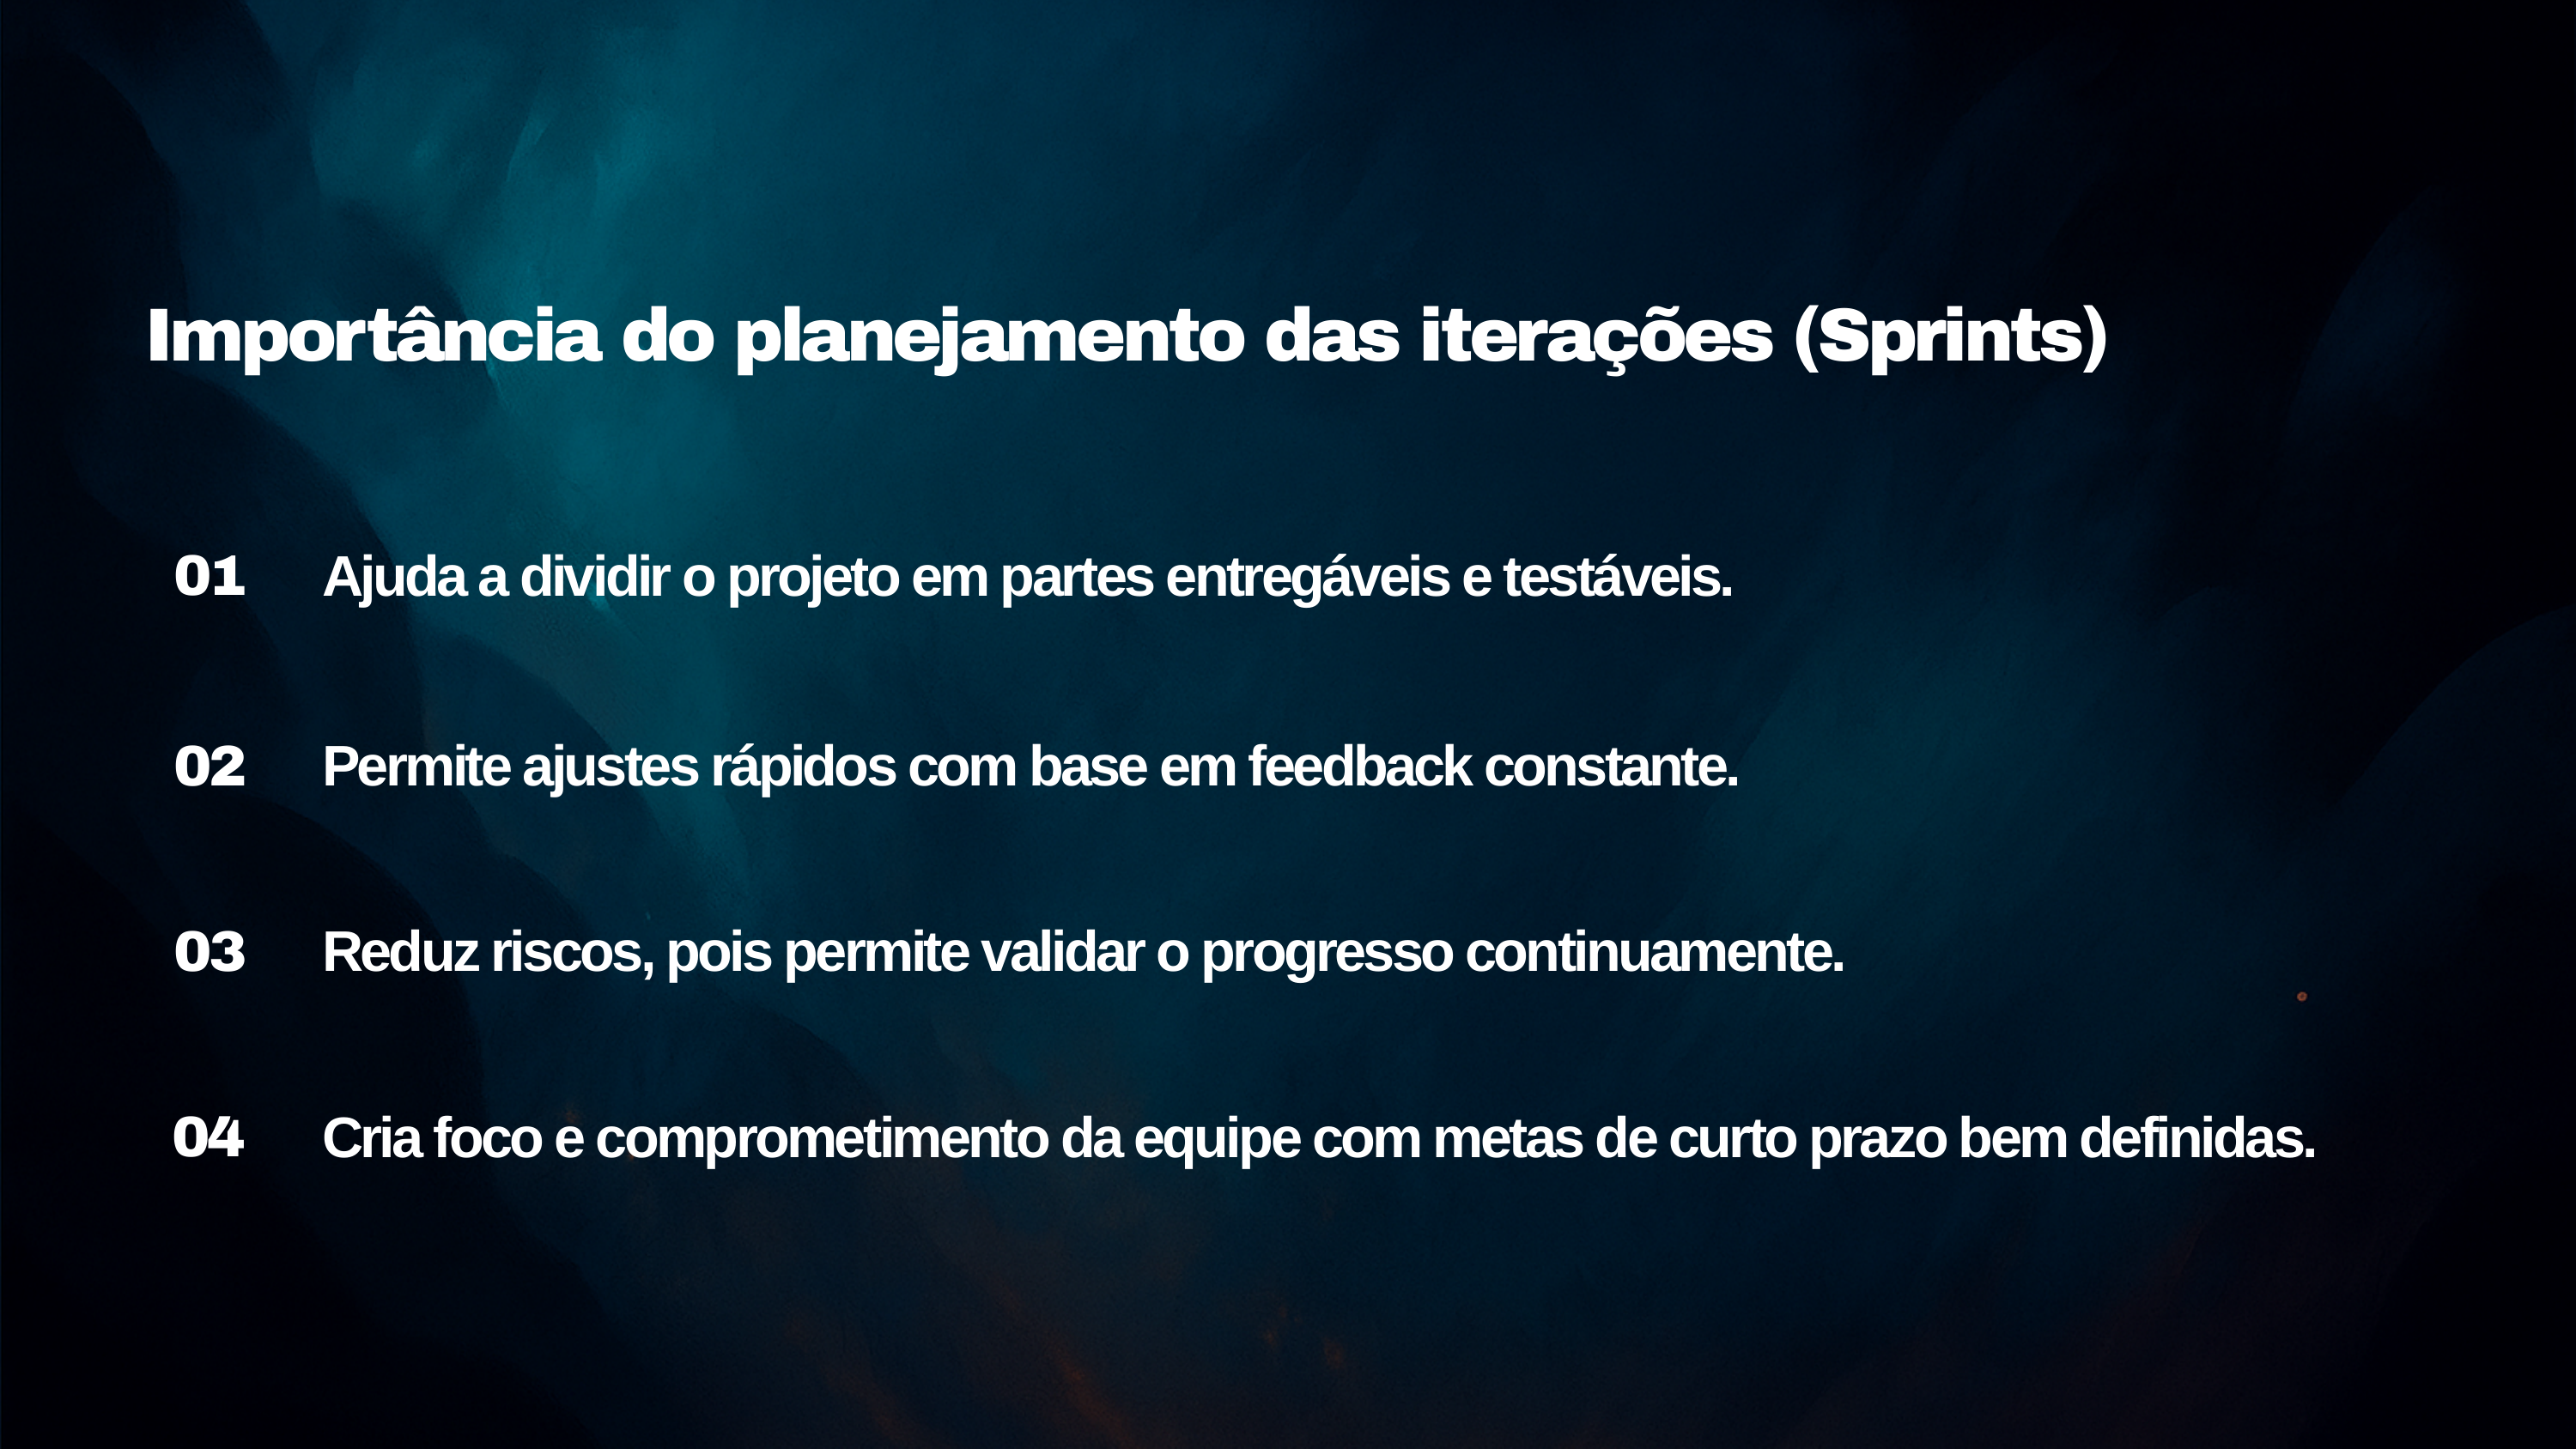

Importância do planejamento das iterações (Sprints)
01
Ajuda a dividir o projeto em partes entregáveis e testáveis.
02
Permite ajustes rápidos com base em feedback constante.
03
Reduz riscos, pois permite validar o progresso continuamente.
04
Cria foco e comprometimento da equipe com metas de curto prazo bem definidas.